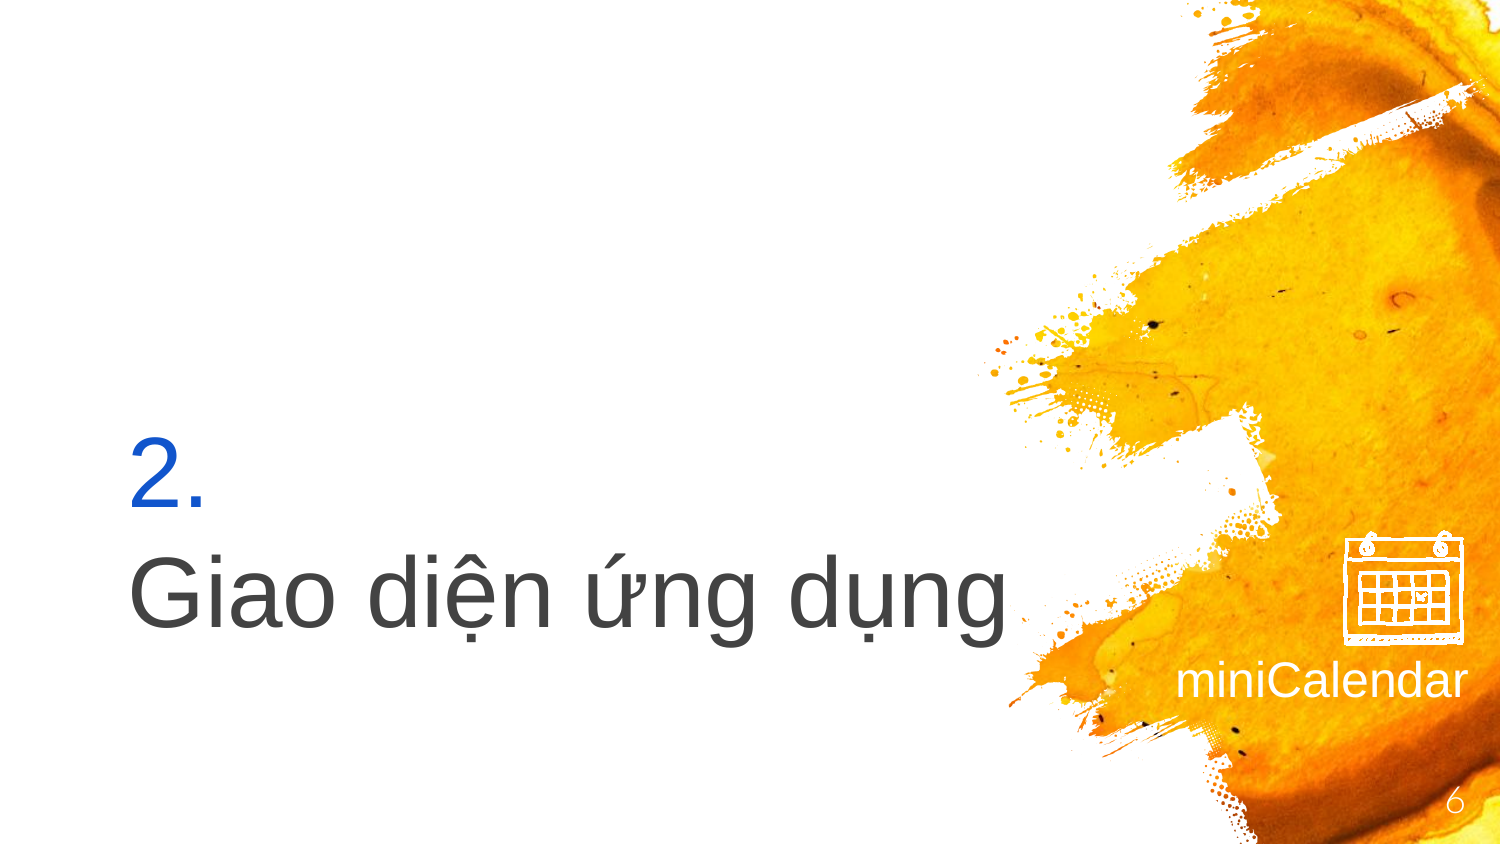

2.
Giao diện ứng dụng

miniCalendar
6